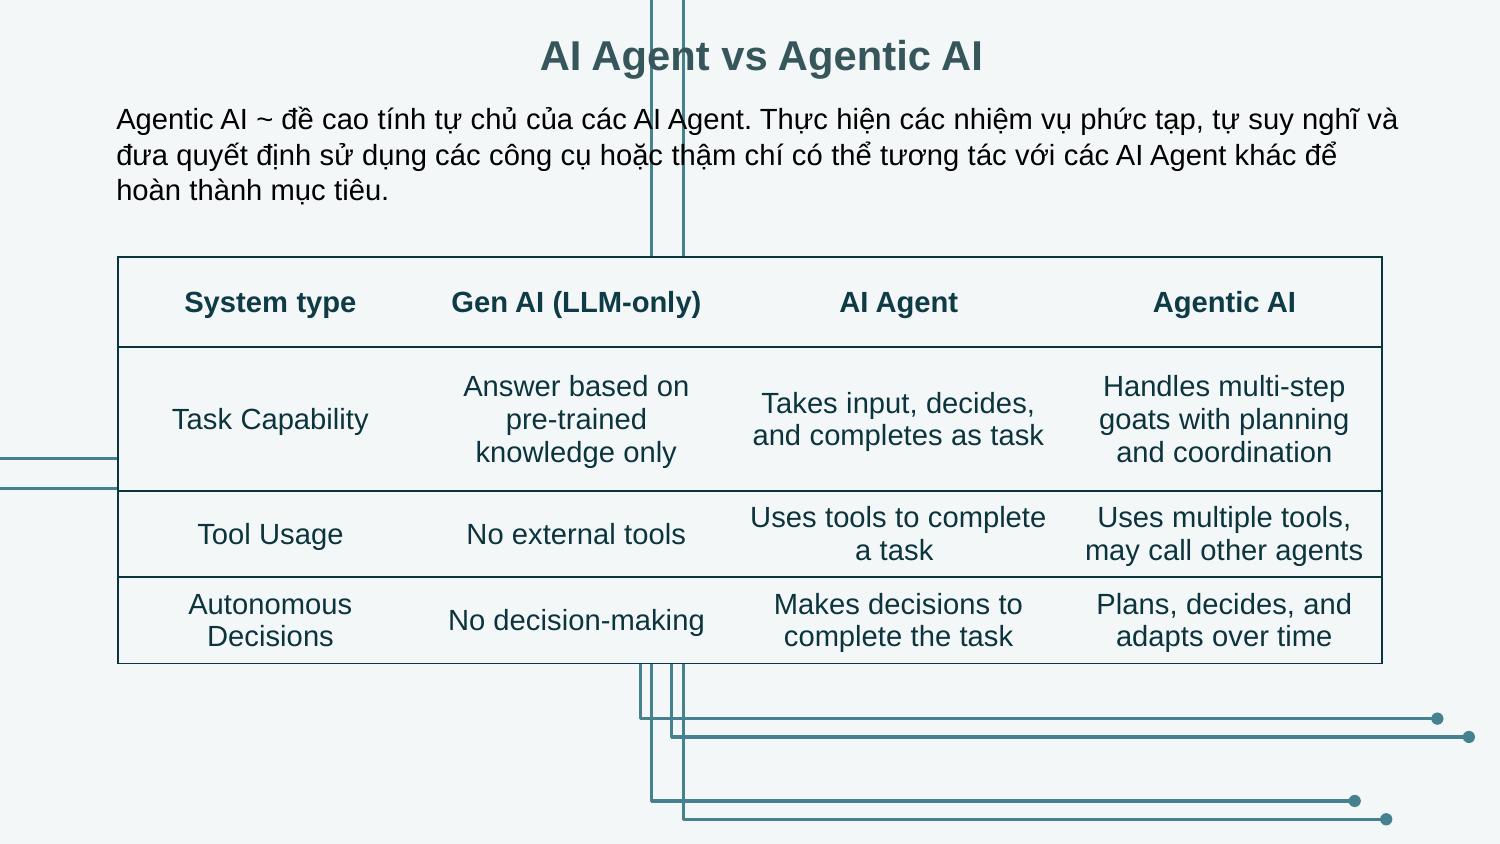

AI Agent vs Agentic AI
Agentic AI ~ đề cao tính tự chủ của các AI Agent. Thực hiện các nhiệm vụ phức tạp, tự suy nghĩ và đưa quyết định sử dụng các công cụ hoặc thậm chí có thể tương tác với các AI Agent khác để hoàn thành mục tiêu.
| System type | Gen AI (LLM-only) | AI Agent | Agentic AI |
| --- | --- | --- | --- |
| Task Capability | Answer based on pre-trained knowledge only | Takes input, decides, and completes as task | Handles multi-step goats with planning and coordination |
| Tool Usage | No external tools | Uses tools to complete a task | Uses multiple tools, may call other agents |
| Autonomous Decisions | No decision-making | Makes decisions to complete the task | Plans, decides, and adapts over time |